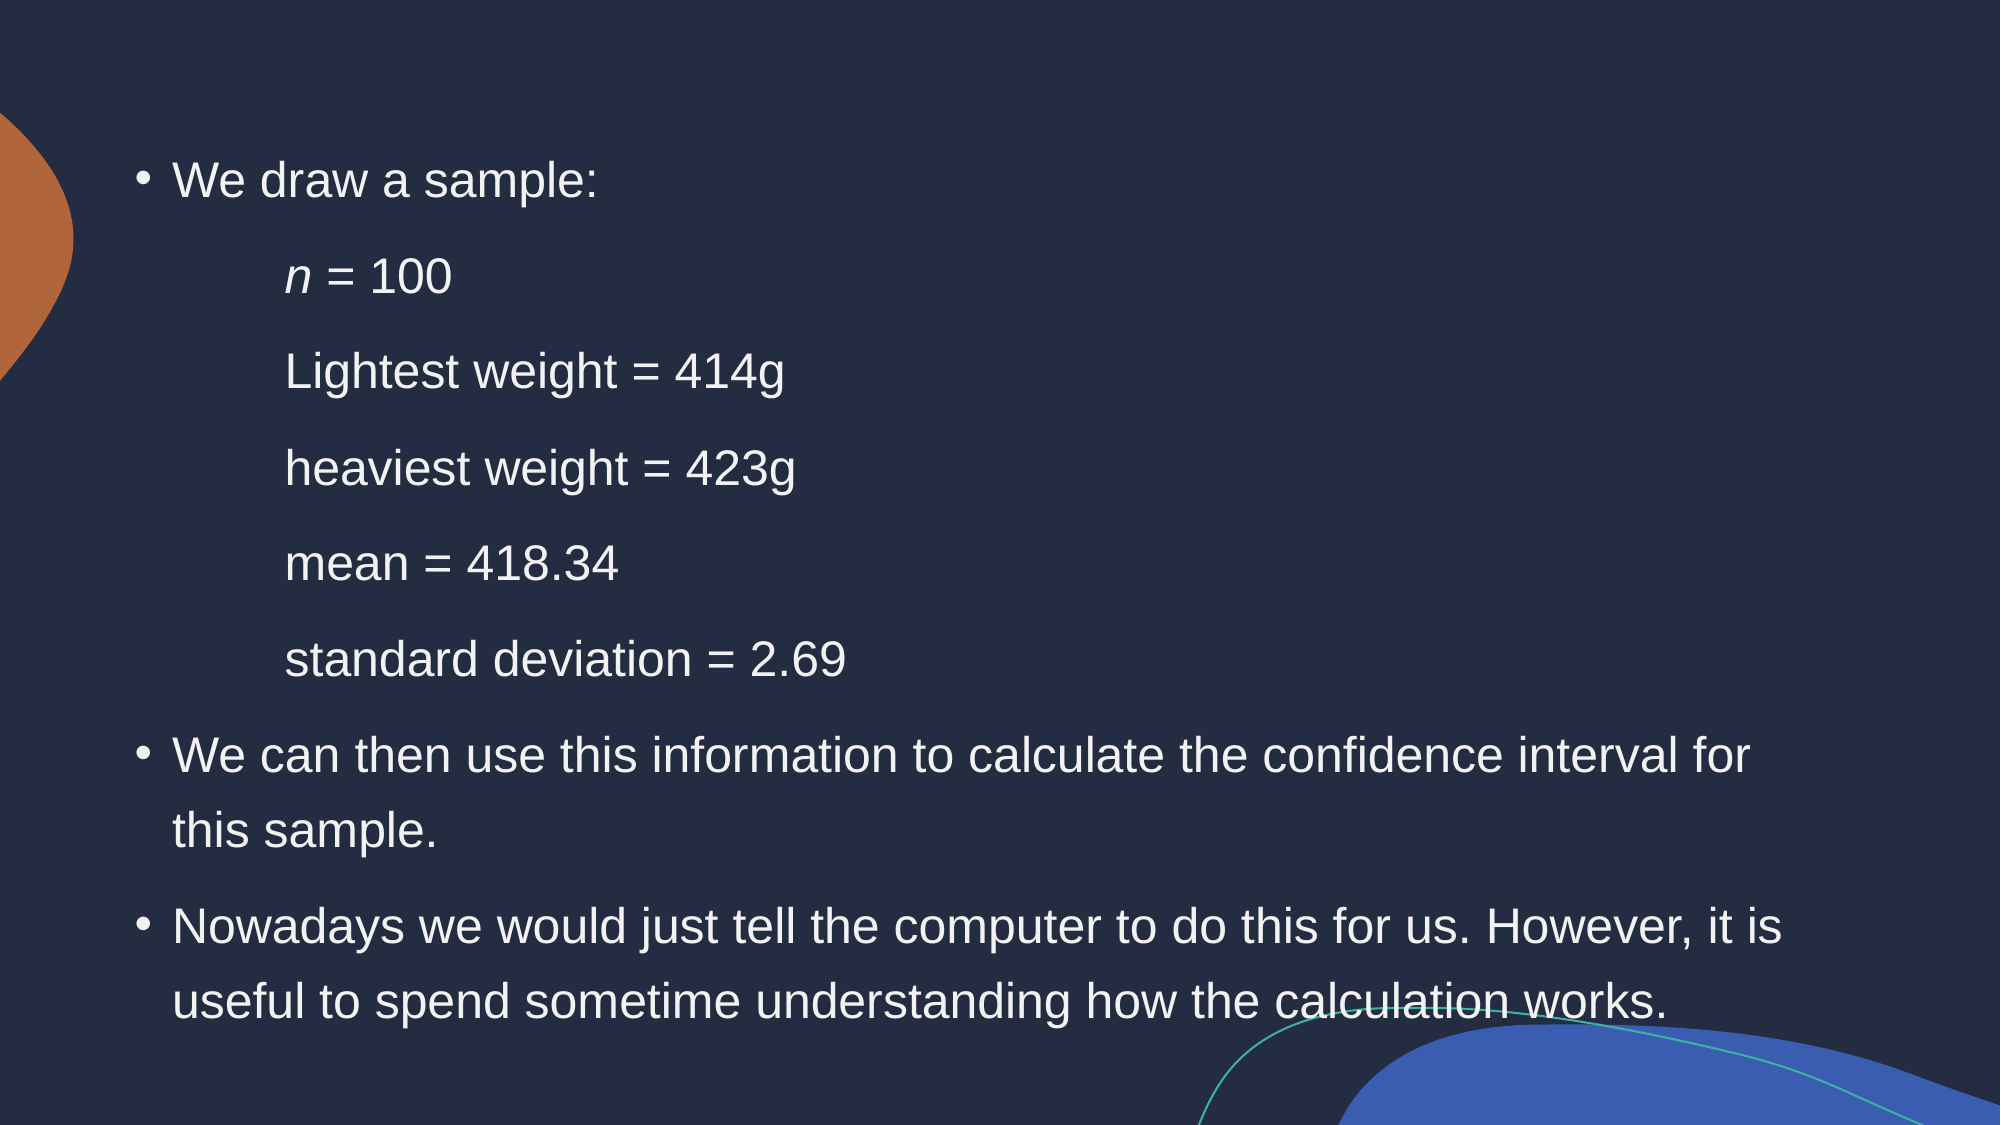

We draw a sample:
	n = 100
	Lightest weight = 414g
	heaviest weight = 423g
	mean = 418.34
	standard deviation = 2.69
We can then use this information to calculate the confidence interval for this sample.
Nowadays we would just tell the computer to do this for us. However, it is useful to spend sometime understanding how the calculation works.